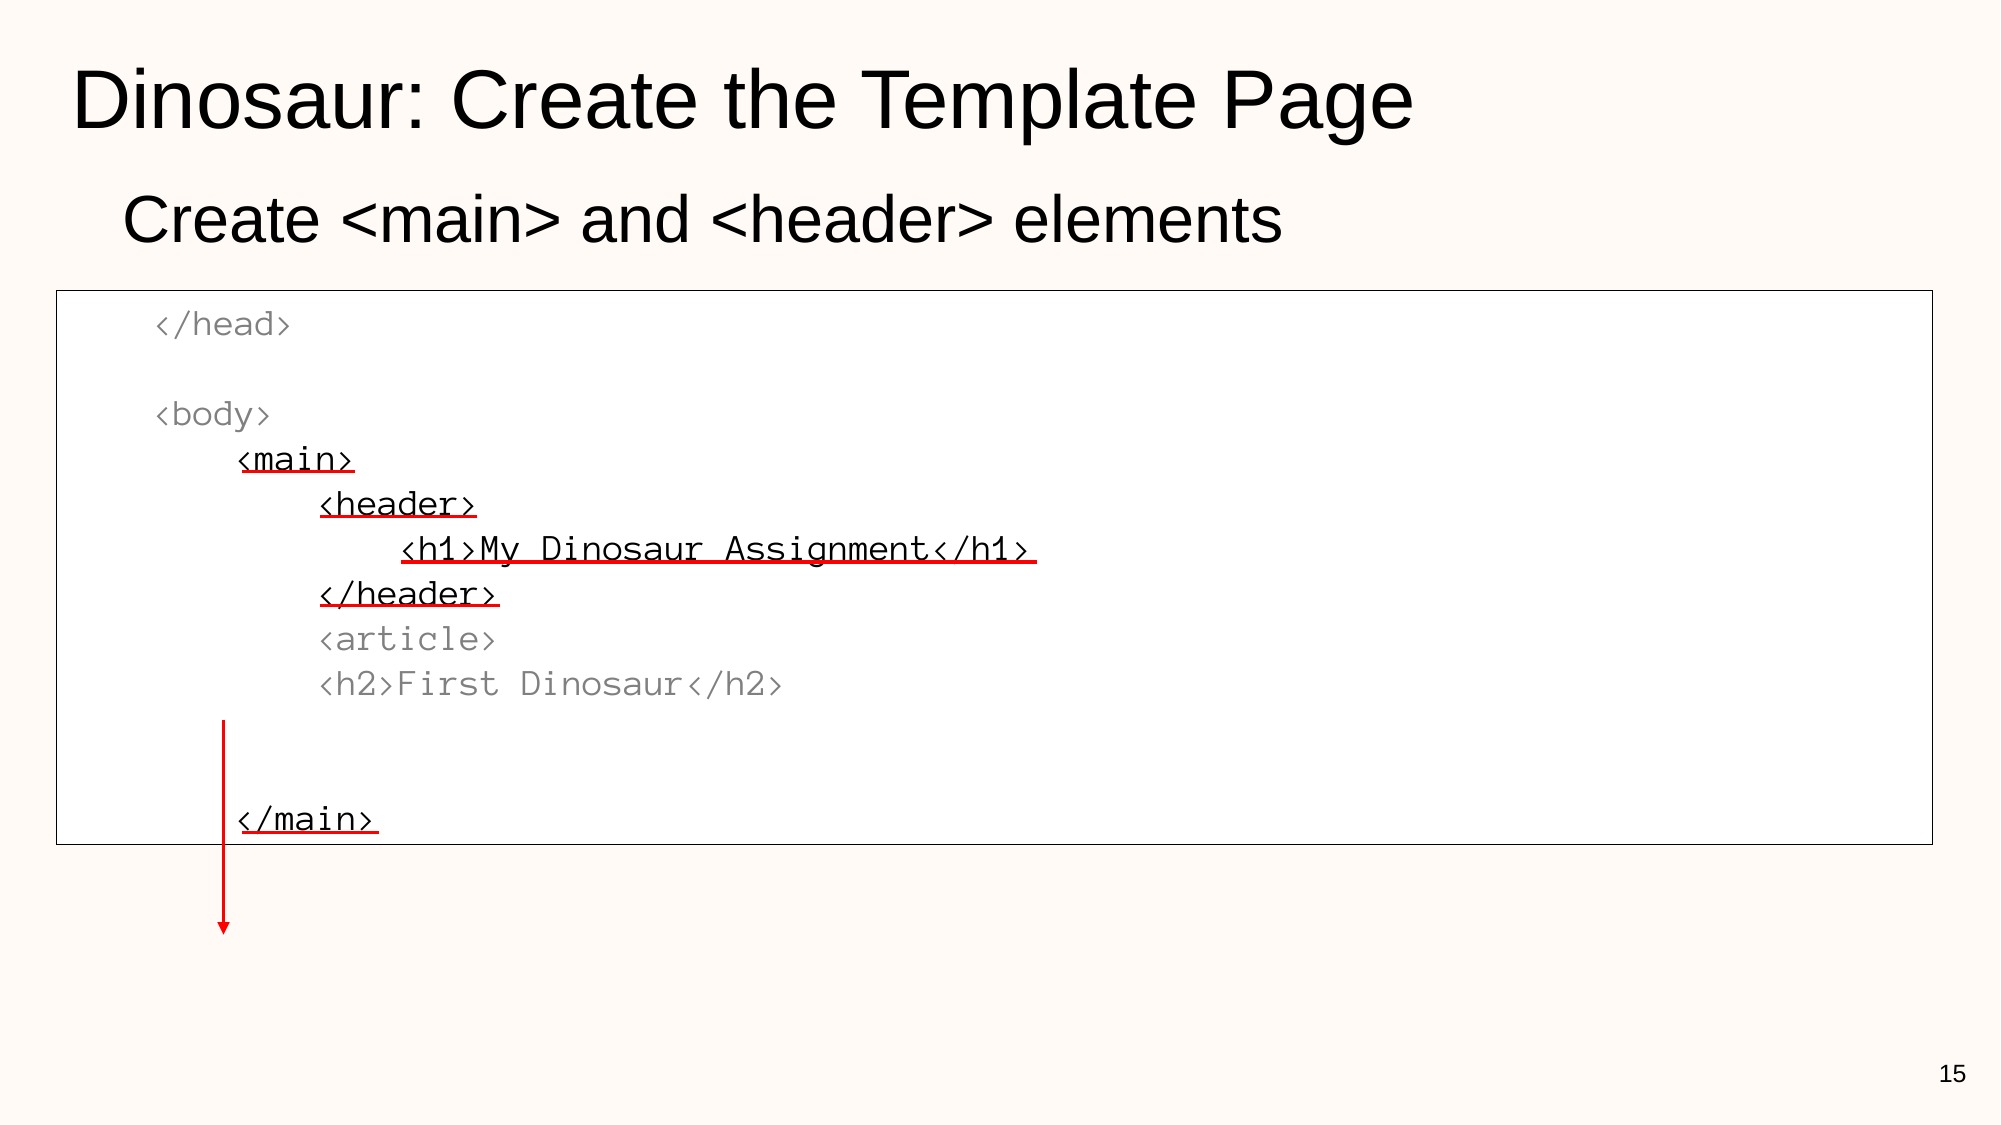

# Dinosaur: Create the Template Page
Create <main> and <header> elements
Add <h1> text: My Dinosaurs
    </head>

    <body>
        <main>
            <header>
                <h1>My Dinosaur Assignment</h1>
            </header>
            <article>
            <h2>First Dinosaur</h2>

        </main>
    </head>

    <body>
        <article>
        <h2>First Dinosaur</h2>
15